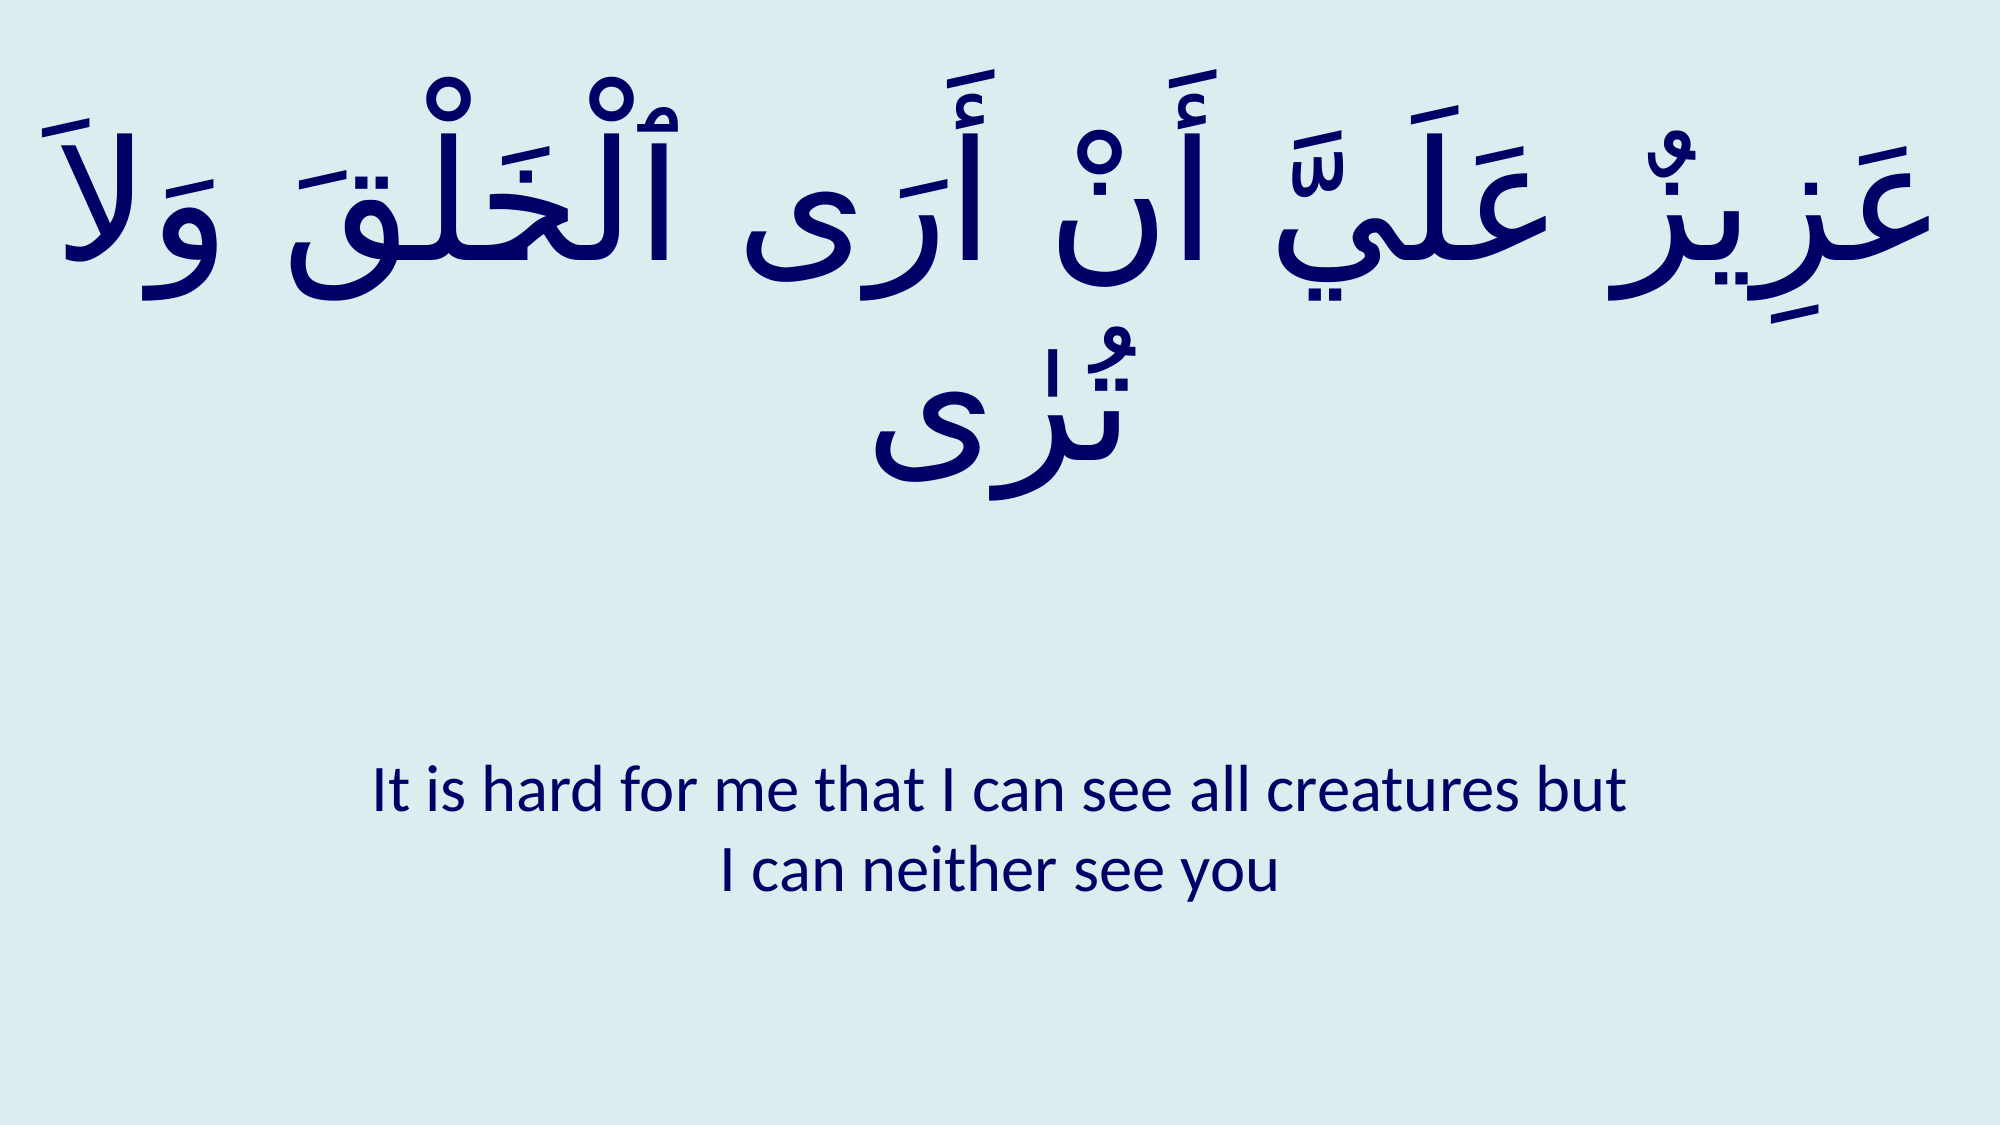

# عَزِيزٌ عَلَيَّ أَنْ أَرَى ٱلْخَلْقَ وَلاَ تُرٰى
It is hard for me that I can see all creatures but I can neither see you